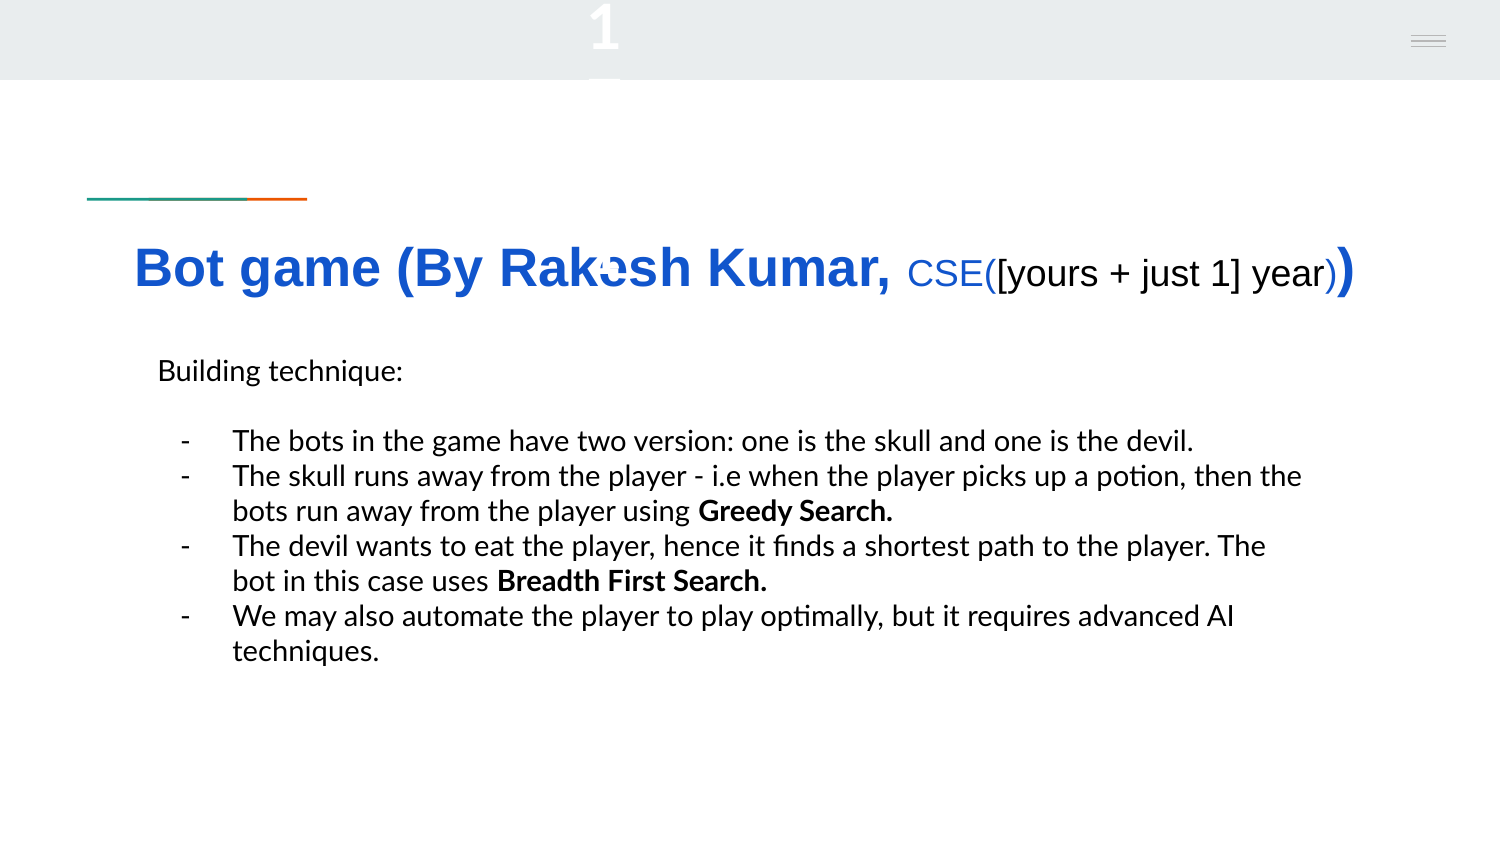

# Bot game (By Rakesh Kumar, CSE([yours + just 1] year))
Building technique:

The bots in the game have two version: one is the skull and one is the devil.
The skull runs away from the player - i.e when the player picks up a potion, then the bots run away from the player using Greedy Search.
The devil wants to eat the player, hence it finds a shortest path to the player. The bot in this case uses Breadth First Search.
We may also automate the player to play optimally, but it requires advanced AI techniques.
01
0/home/111701029/Downloads/output_o9i9oy.gif2